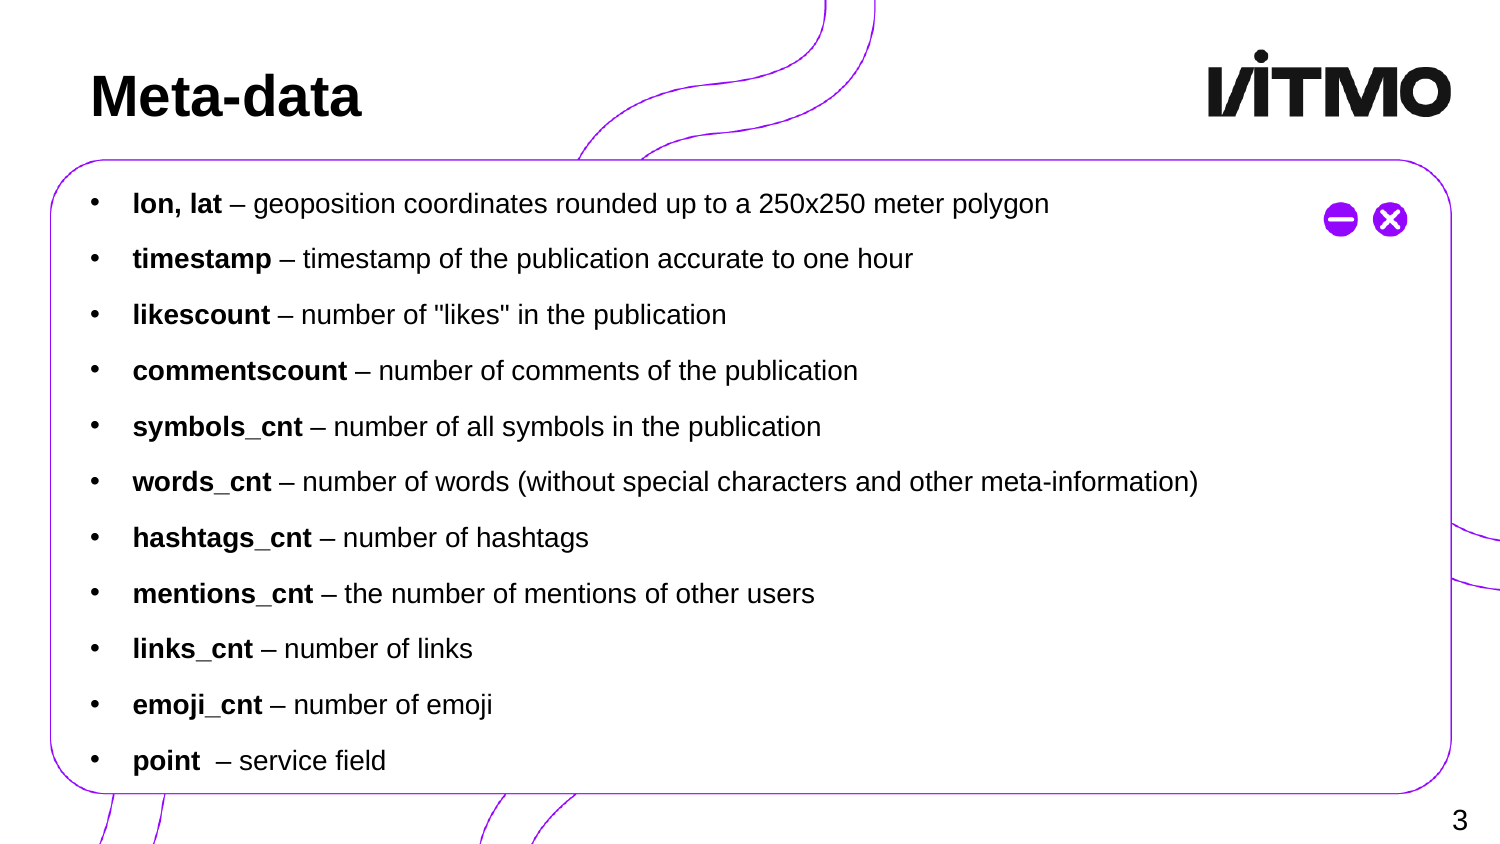

# Meta-data
lon, lat – geoposition coordinates rounded up to a 250x250 meter polygon
timestamp – timestamp of the publication accurate to one hour
likescount – number of "likes" in the publication
commentscount – number of comments of the publication
symbols_cnt – number of all symbols in the publication
words_cnt – number of words (without special characters and other meta-information)
hashtags_cnt – number of hashtags
mentions_cnt – the number of mentions of other users
links_cnt – number of links
emoji_cnt – number of emoji
point  – service field

3